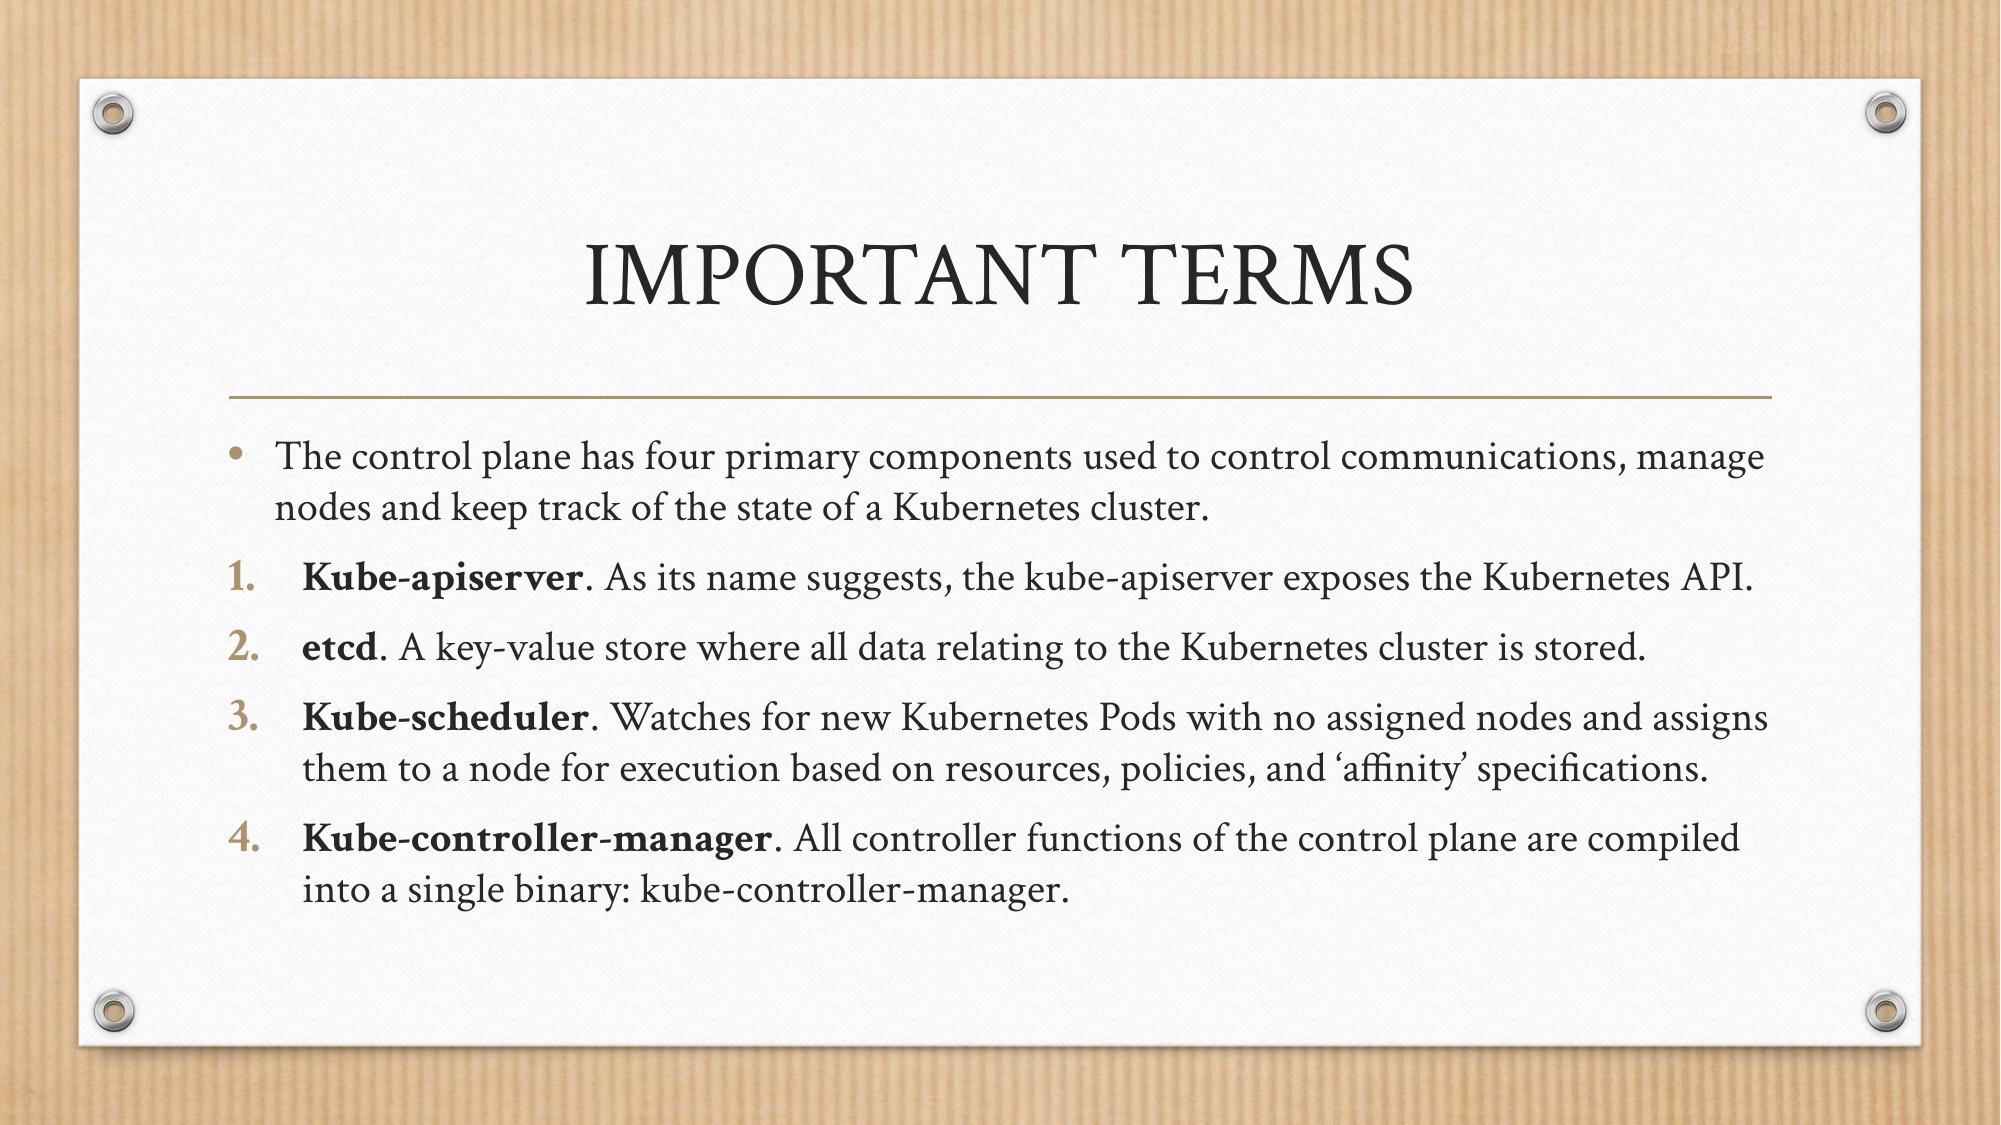

# IMPORTANT TERMS
The control plane has four primary components used to control communications, manage nodes and keep track of the state of a Kubernetes cluster.
Kube-apiserver. As its name suggests, the kube-apiserver exposes the Kubernetes API.
etcd. A key-value store where all data relating to the Kubernetes cluster is stored.
Kube-scheduler. Watches for new Kubernetes Pods with no assigned nodes and assigns them to a node for execution based on resources, policies, and ‘affinity’ specifications.
Kube-controller-manager. All controller functions of the control plane are compiled into a single binary: kube-controller-manager.